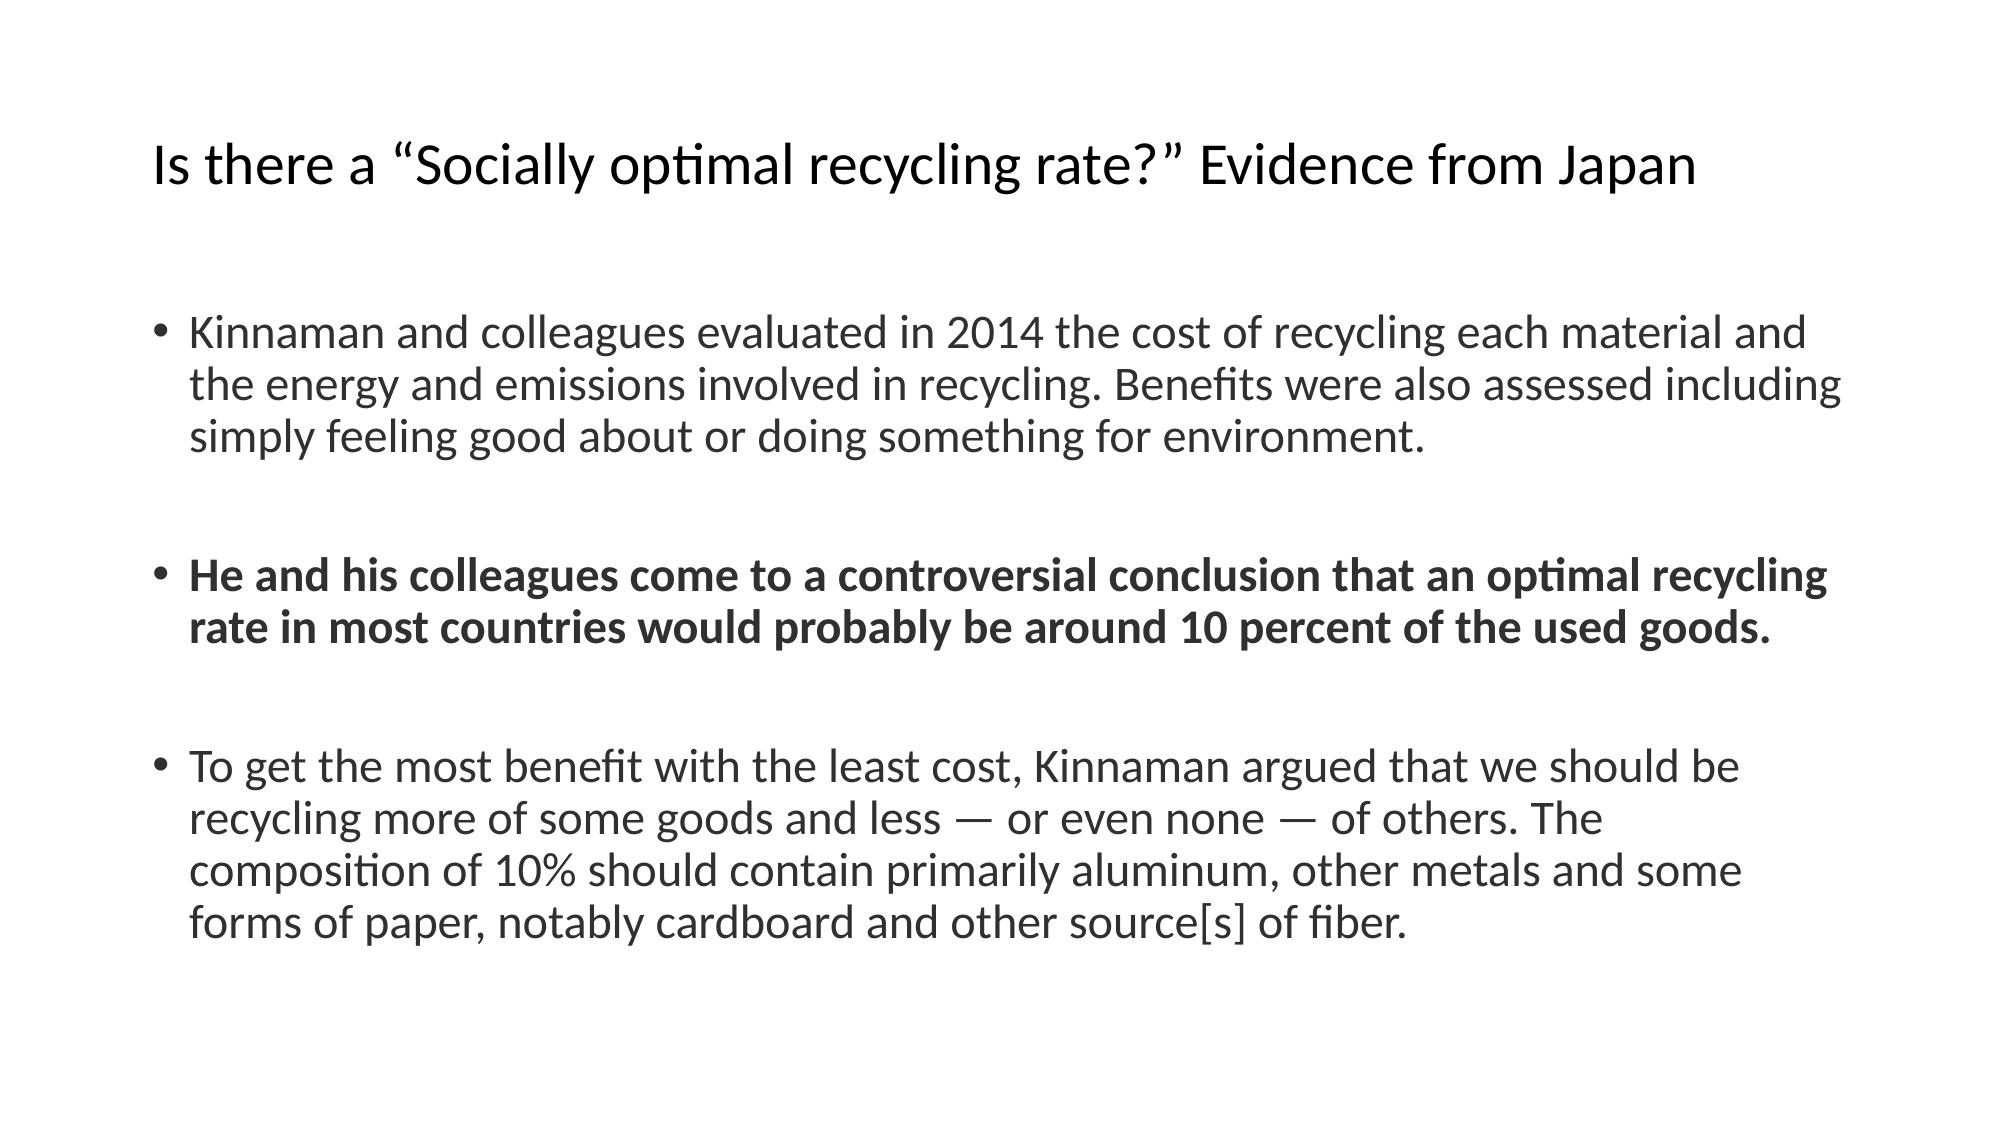

# Is there a “Socially optimal recycling rate?” Evidence from Japan
Kinnaman and colleagues evaluated in 2014 the cost of recycling each material and the energy and emissions involved in recycling. Benefits were also assessed including simply feeling good about or doing something for environment.

He and his colleagues come to a controversial conclusion that an optimal recycling rate in most countries would probably be around 10 percent of the used goods.

To get the most benefit with the least cost, Kinnaman argued that we should be recycling more of some goods and less — or even none — of others. The composition of 10% should contain primarily aluminum, other metals and some forms of paper, notably cardboard and other source[s] of fiber.